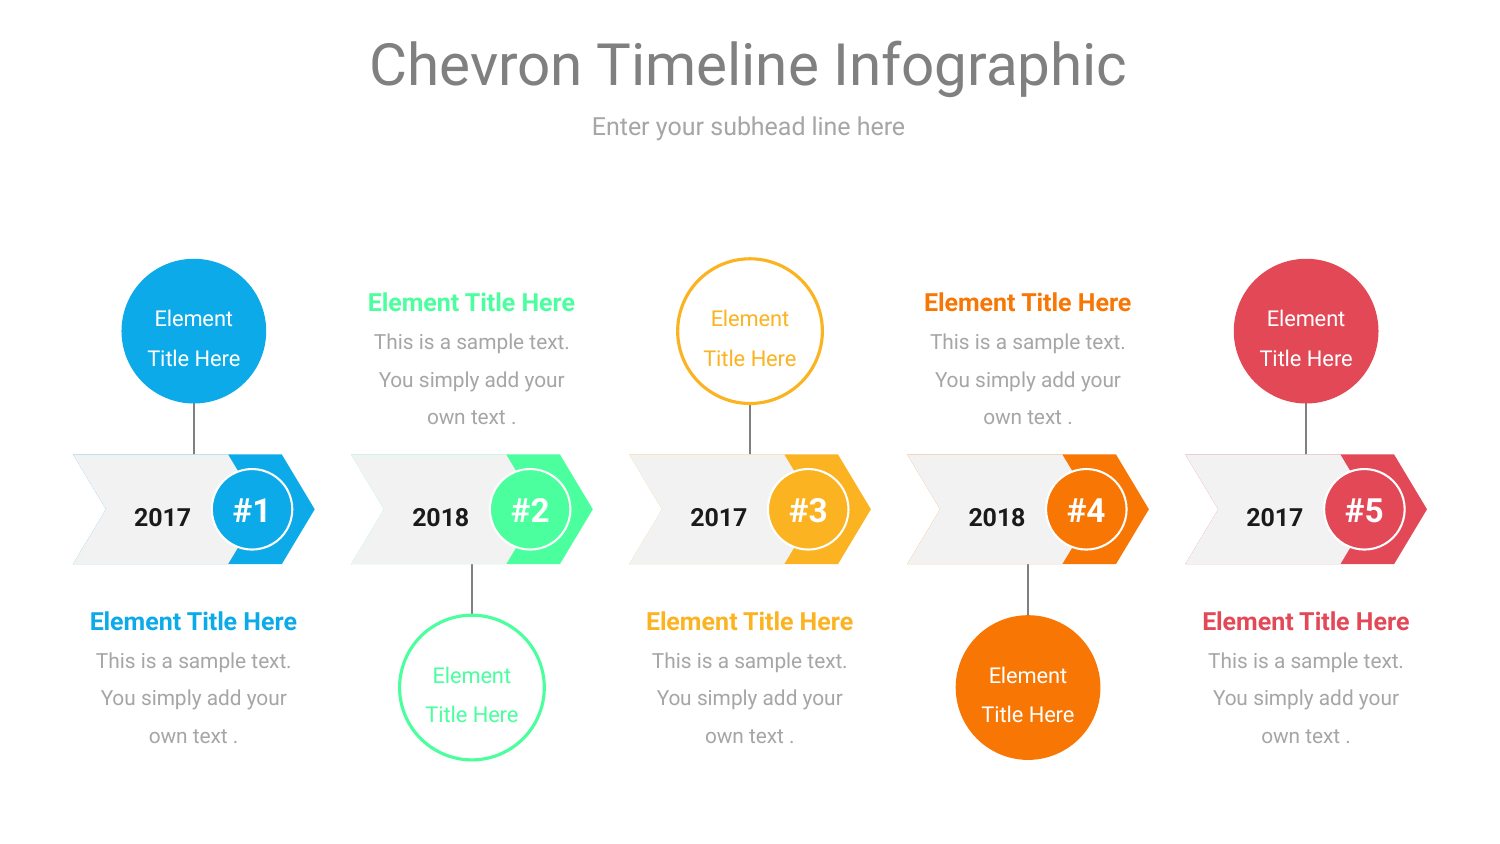

# Chevron Timeline Infographic
Enter your subhead line here
Element Title Here
Element Title Here
Element Title Here
Element Title Here
This is a sample text. You simply add your own text .
Element Title Here
This is a sample text. You simply add your own text .

#1
#2
#3
#4
#5
2017
2018
2017
2018
2017
Element Title Here
This is a sample text. You simply add your own text .
Element Title Here
This is a sample text. You simply add your own text .
Element Title Here
This is a sample text. You simply add your own text .
Element Title Here
Element Title Here